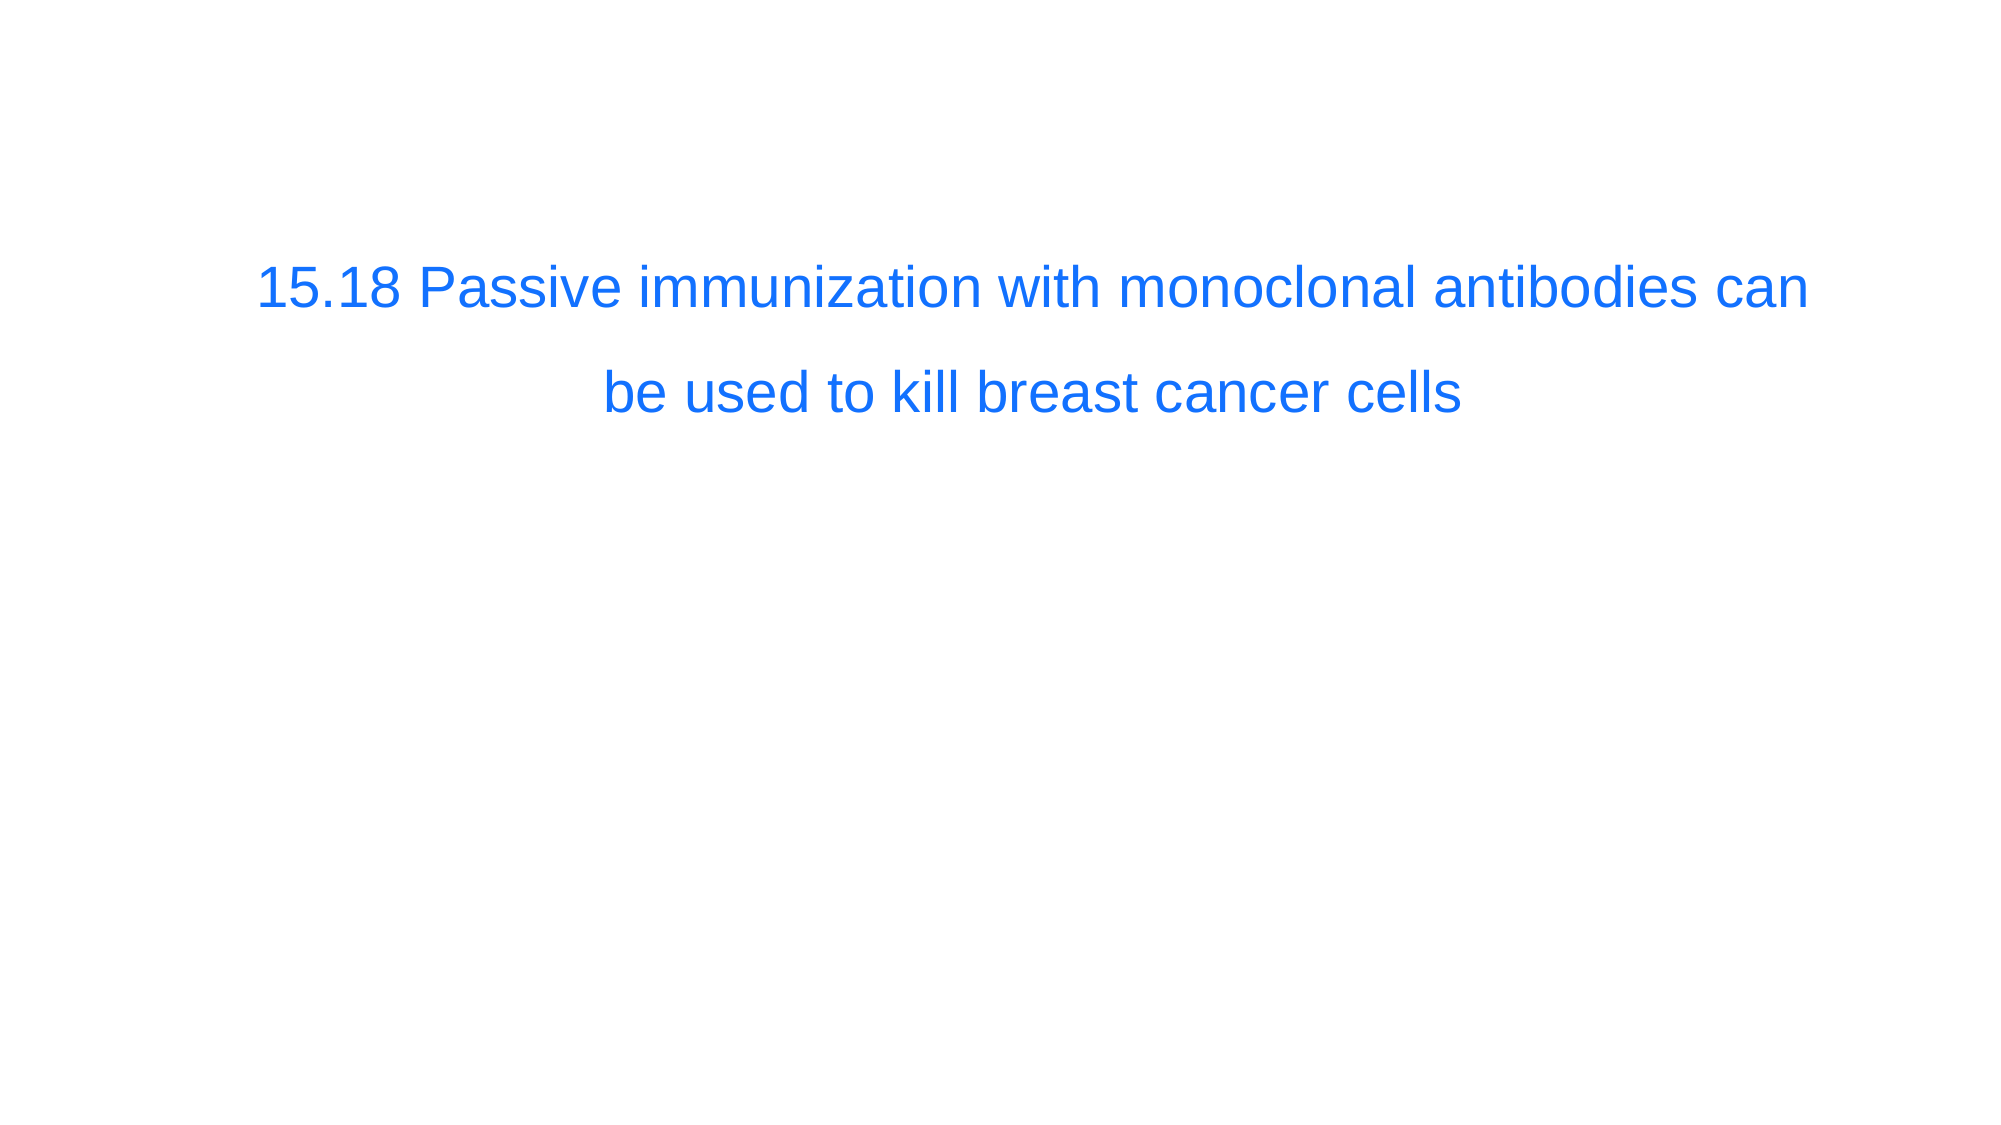

15.18 Passive immunization with monoclonal antibodies can be used to kill breast cancer cells